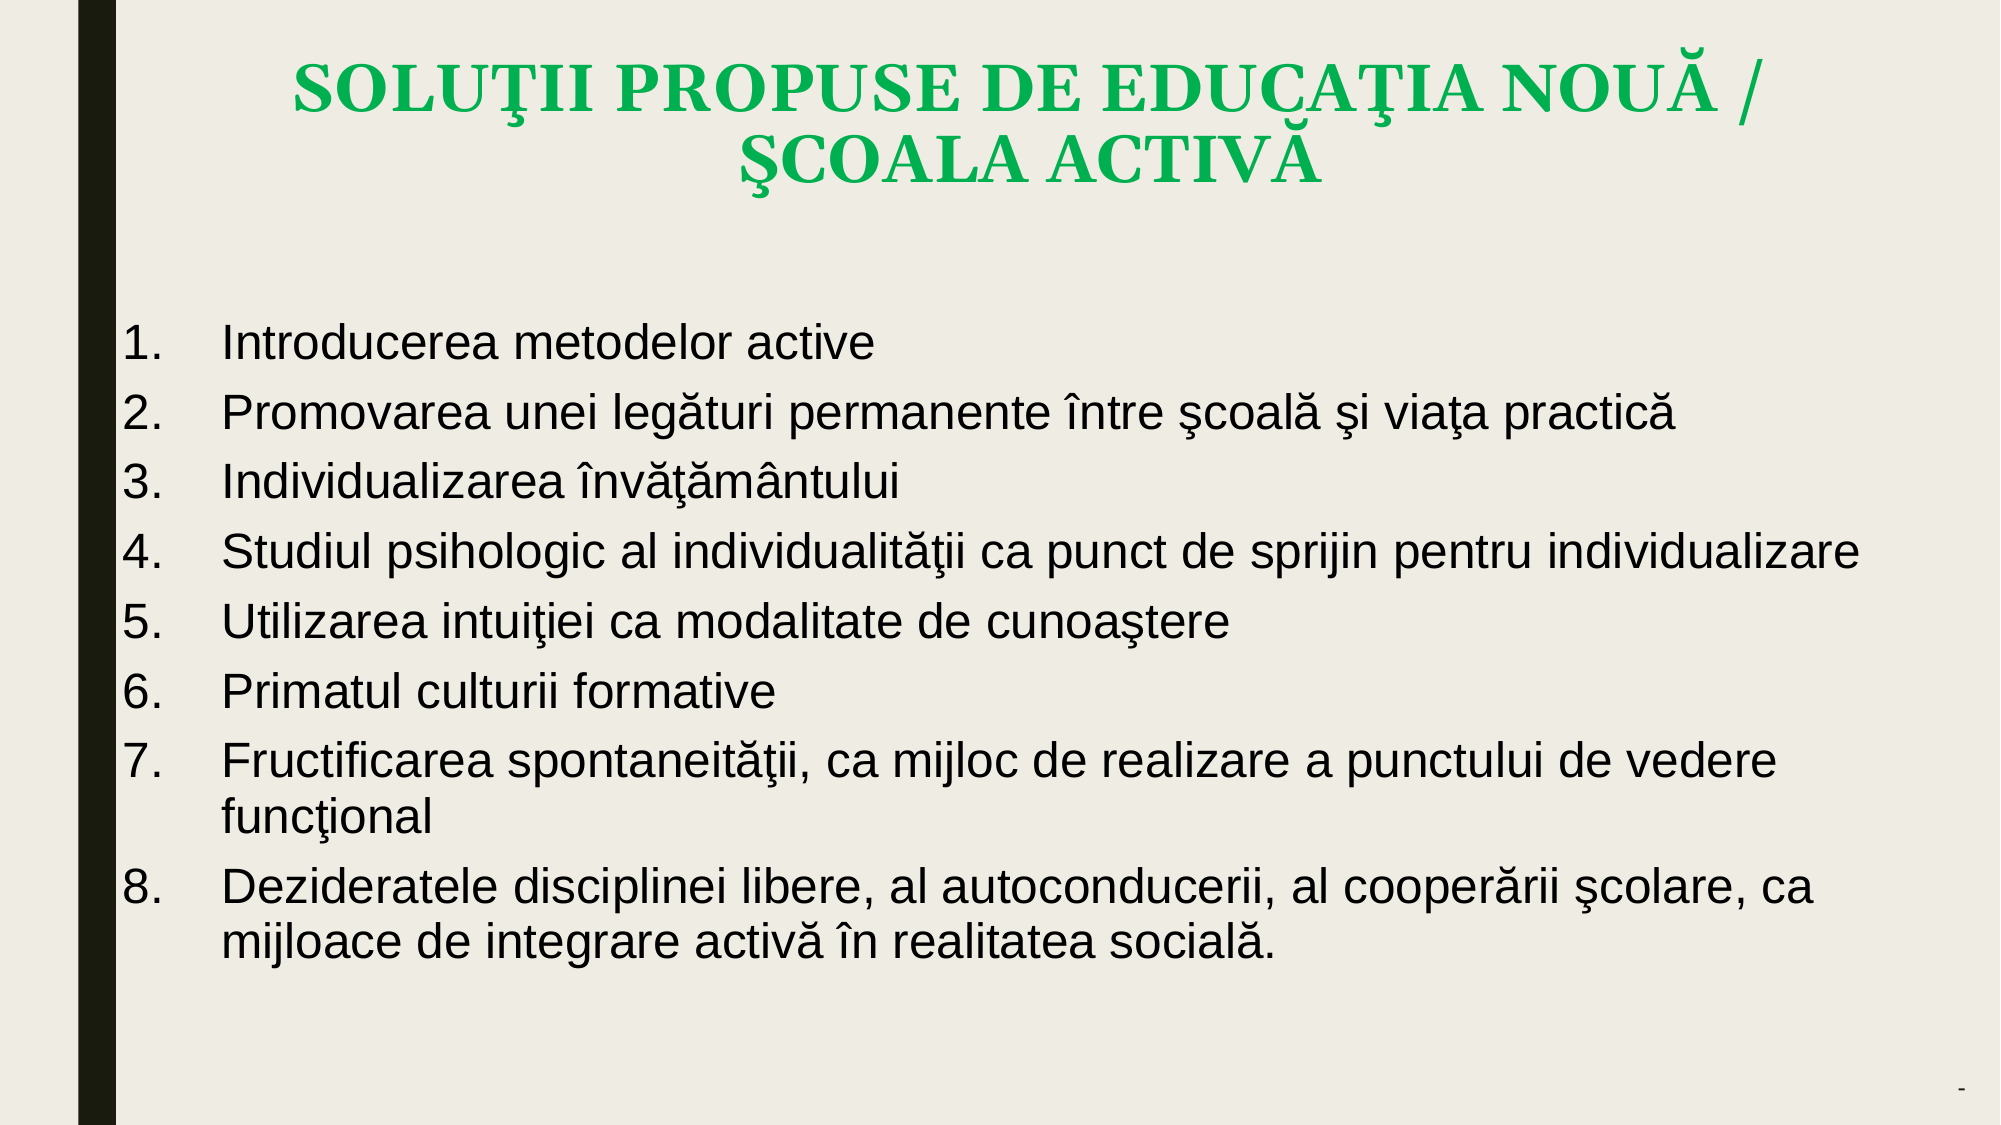

# SOLUŢII PROPUSE DE EDUCAŢIA NOUĂ / ŞCOALA ACTIVĂ
Introducerea metodelor active
Promovarea unei legături permanente între şcoală şi viaţa practică
Individualizarea învăţământului
Studiul psihologic al individualităţii ca punct de sprijin pentru individualizare
Utilizarea intuiţiei ca modalitate de cunoaştere
Primatul culturii formative
Fructificarea spontaneităţii, ca mijloc de realizare a punctului de vedere funcţional
Dezideratele disciplinei libere, al autoconducerii, al cooperării şcolare, ca mijloace de integrare activă în realitatea socială.

-